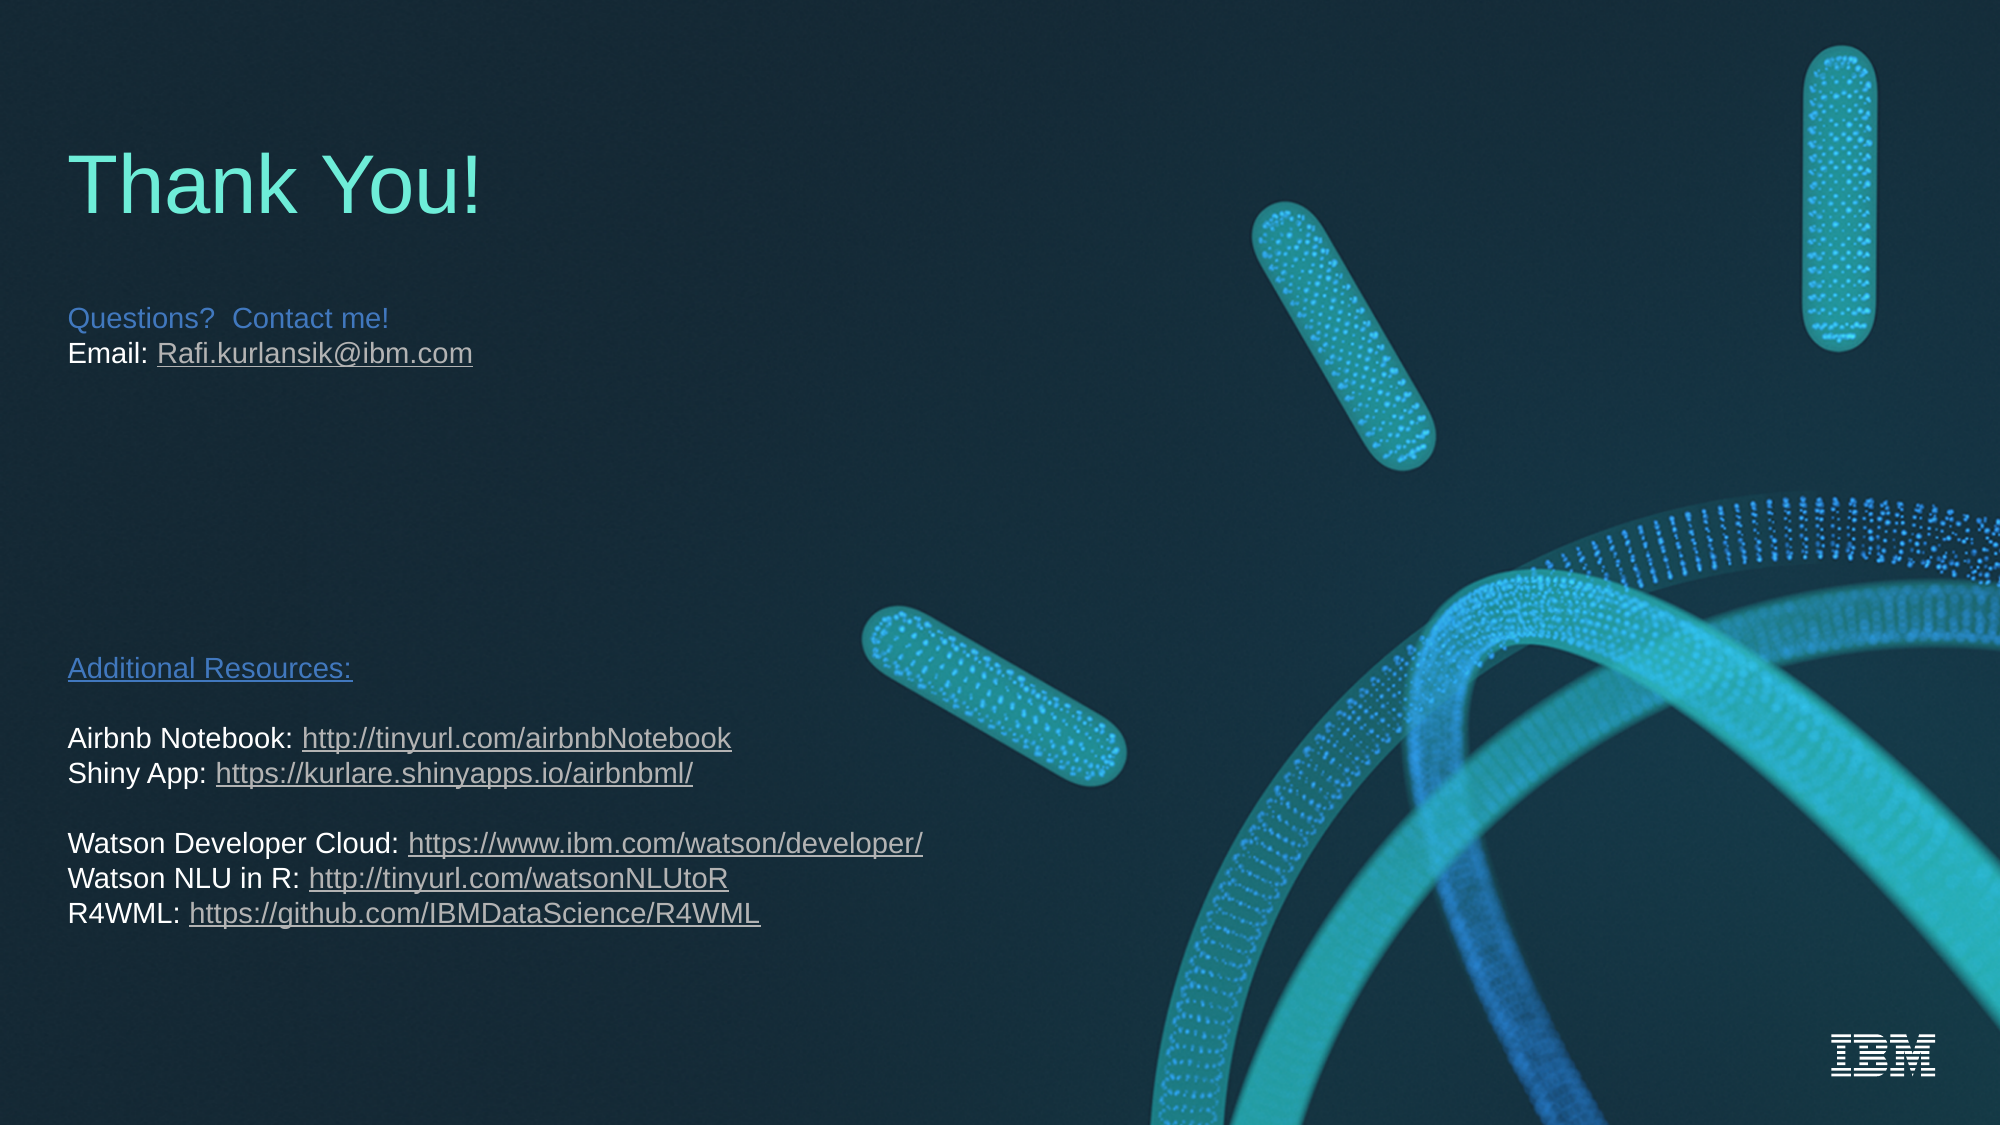

Thank You!

Questions?  Contact me!
Email: Rafi.kurlansik@ibm.com

Additional Resources:

Airbnb Notebook: http://tinyurl.com/airbnbNotebook
Shiny App: https://kurlare.shinyapps.io/airbnbml/

Watson Developer Cloud: https://www.ibm.com/watson/developer/
Watson NLU in R: http://tinyurl.com/watsonNLUtoR
R4WML: https://github.com/IBMDataScience/R4WML